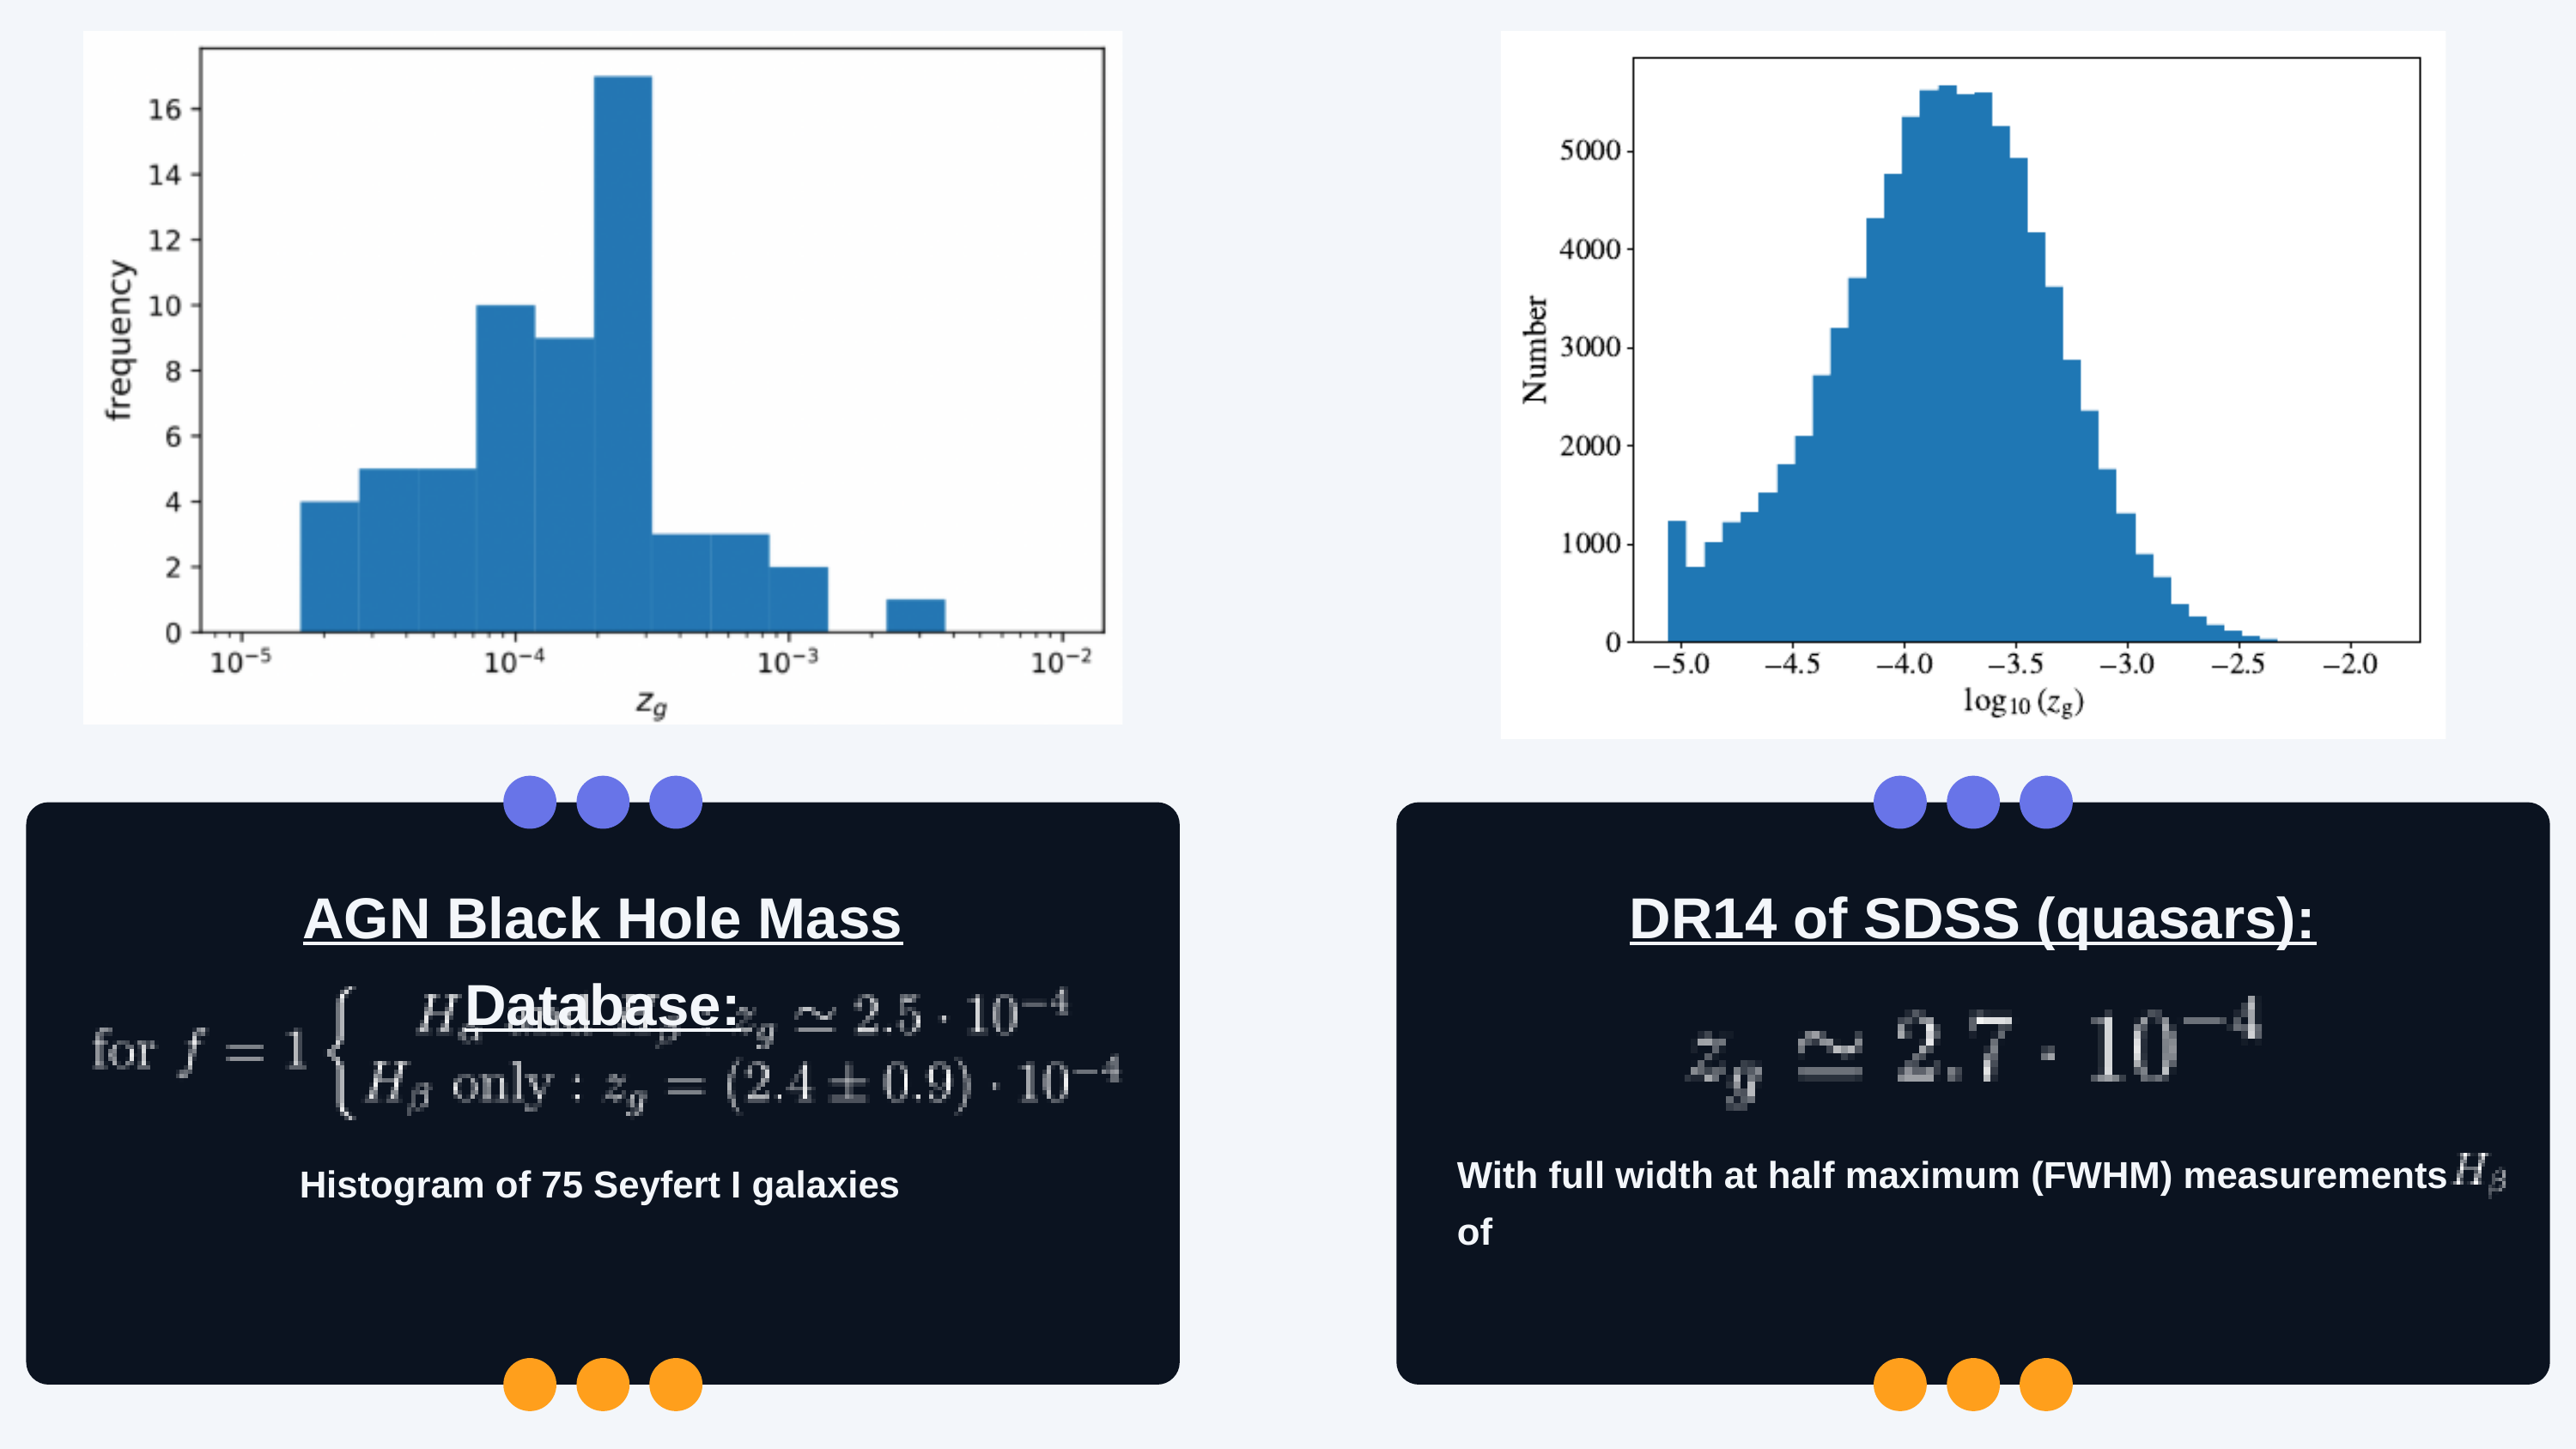

\\\

\\\
AGN Black Hole Mass Database:
DR14 of SDSS (quasars):

With full width at half maximum (FWHM) measurements of
Histogram of 75 Seyfert I galaxies